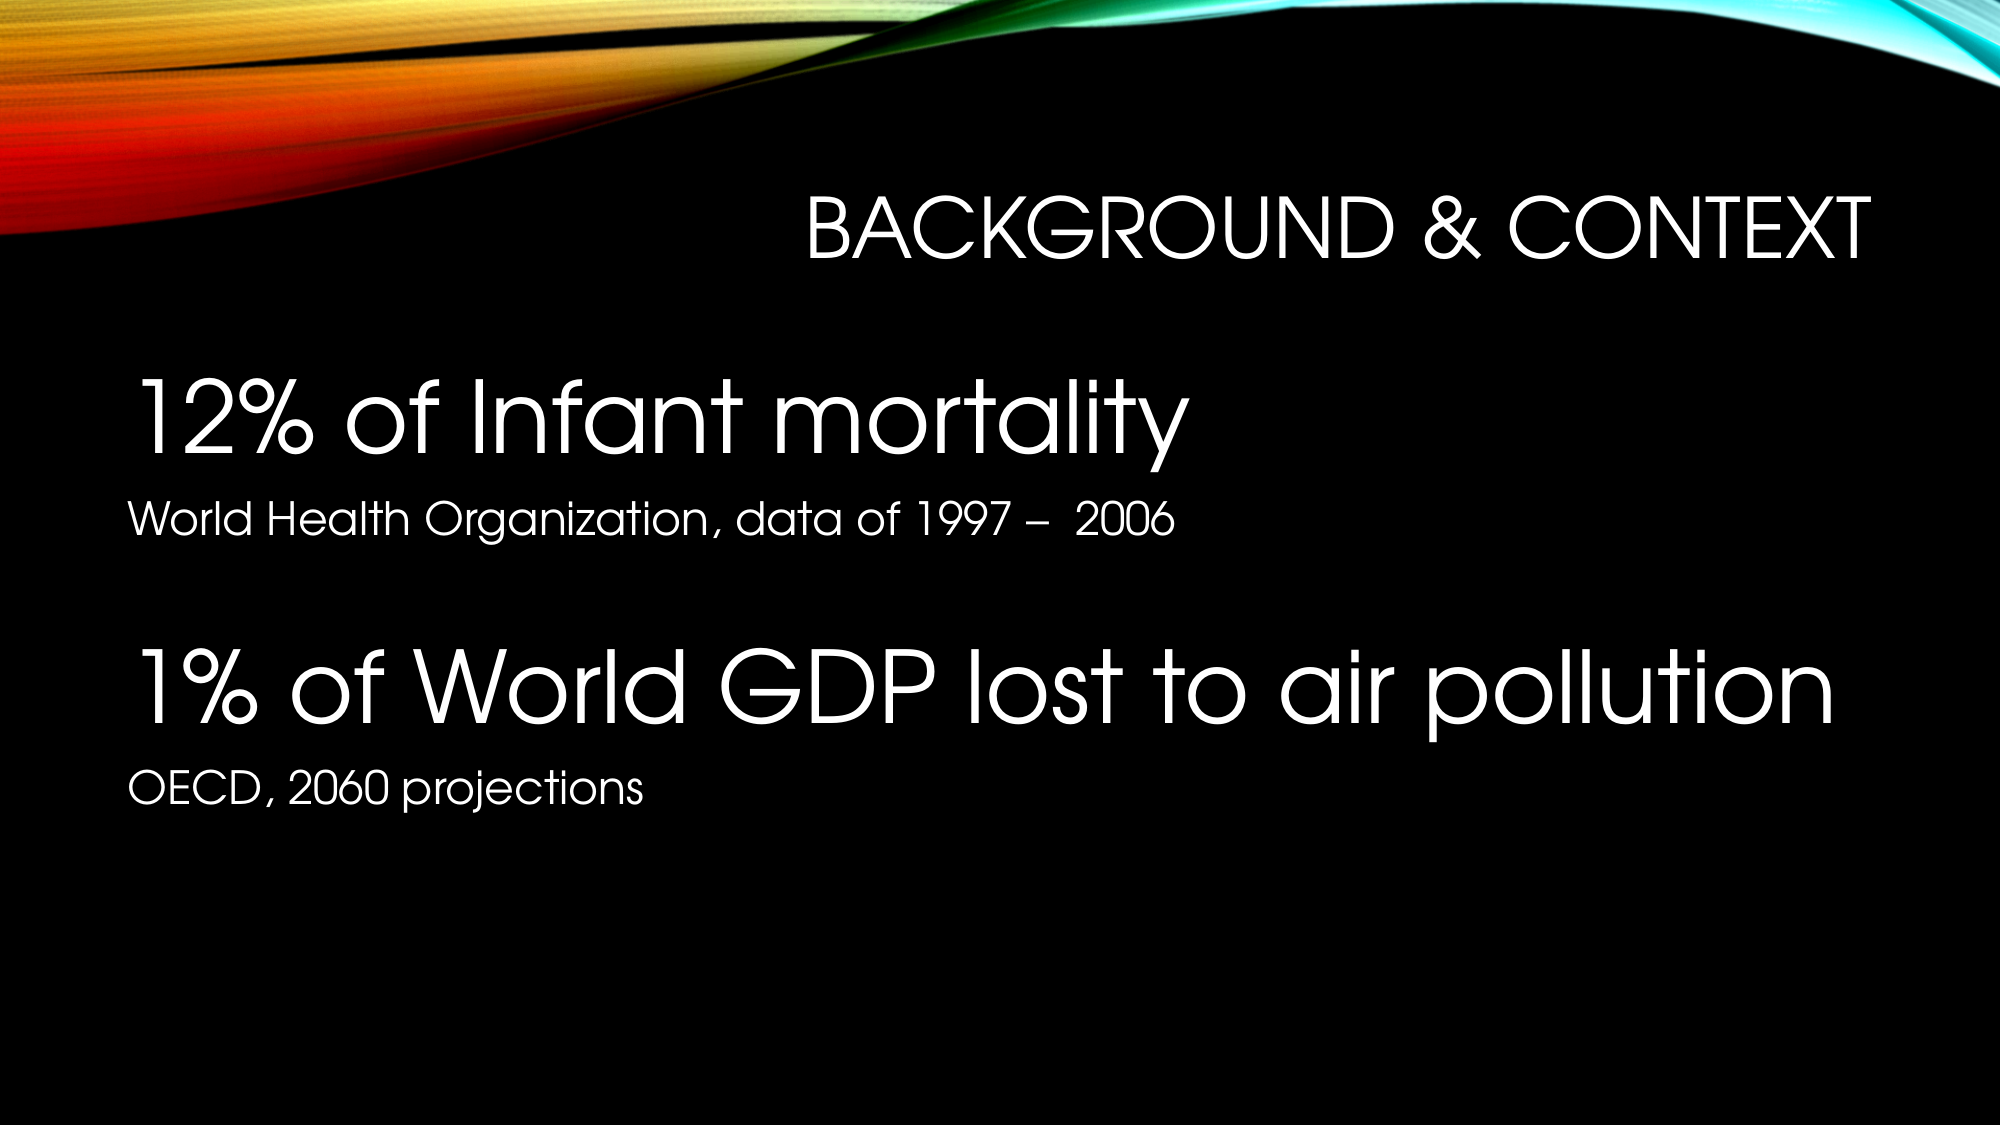

# Background & CONTEXT
12% of Infant mortality
World Health Organization, data of 1997 –  2006

1% of World GDP lost to air pollution
OECD, 2060 projections